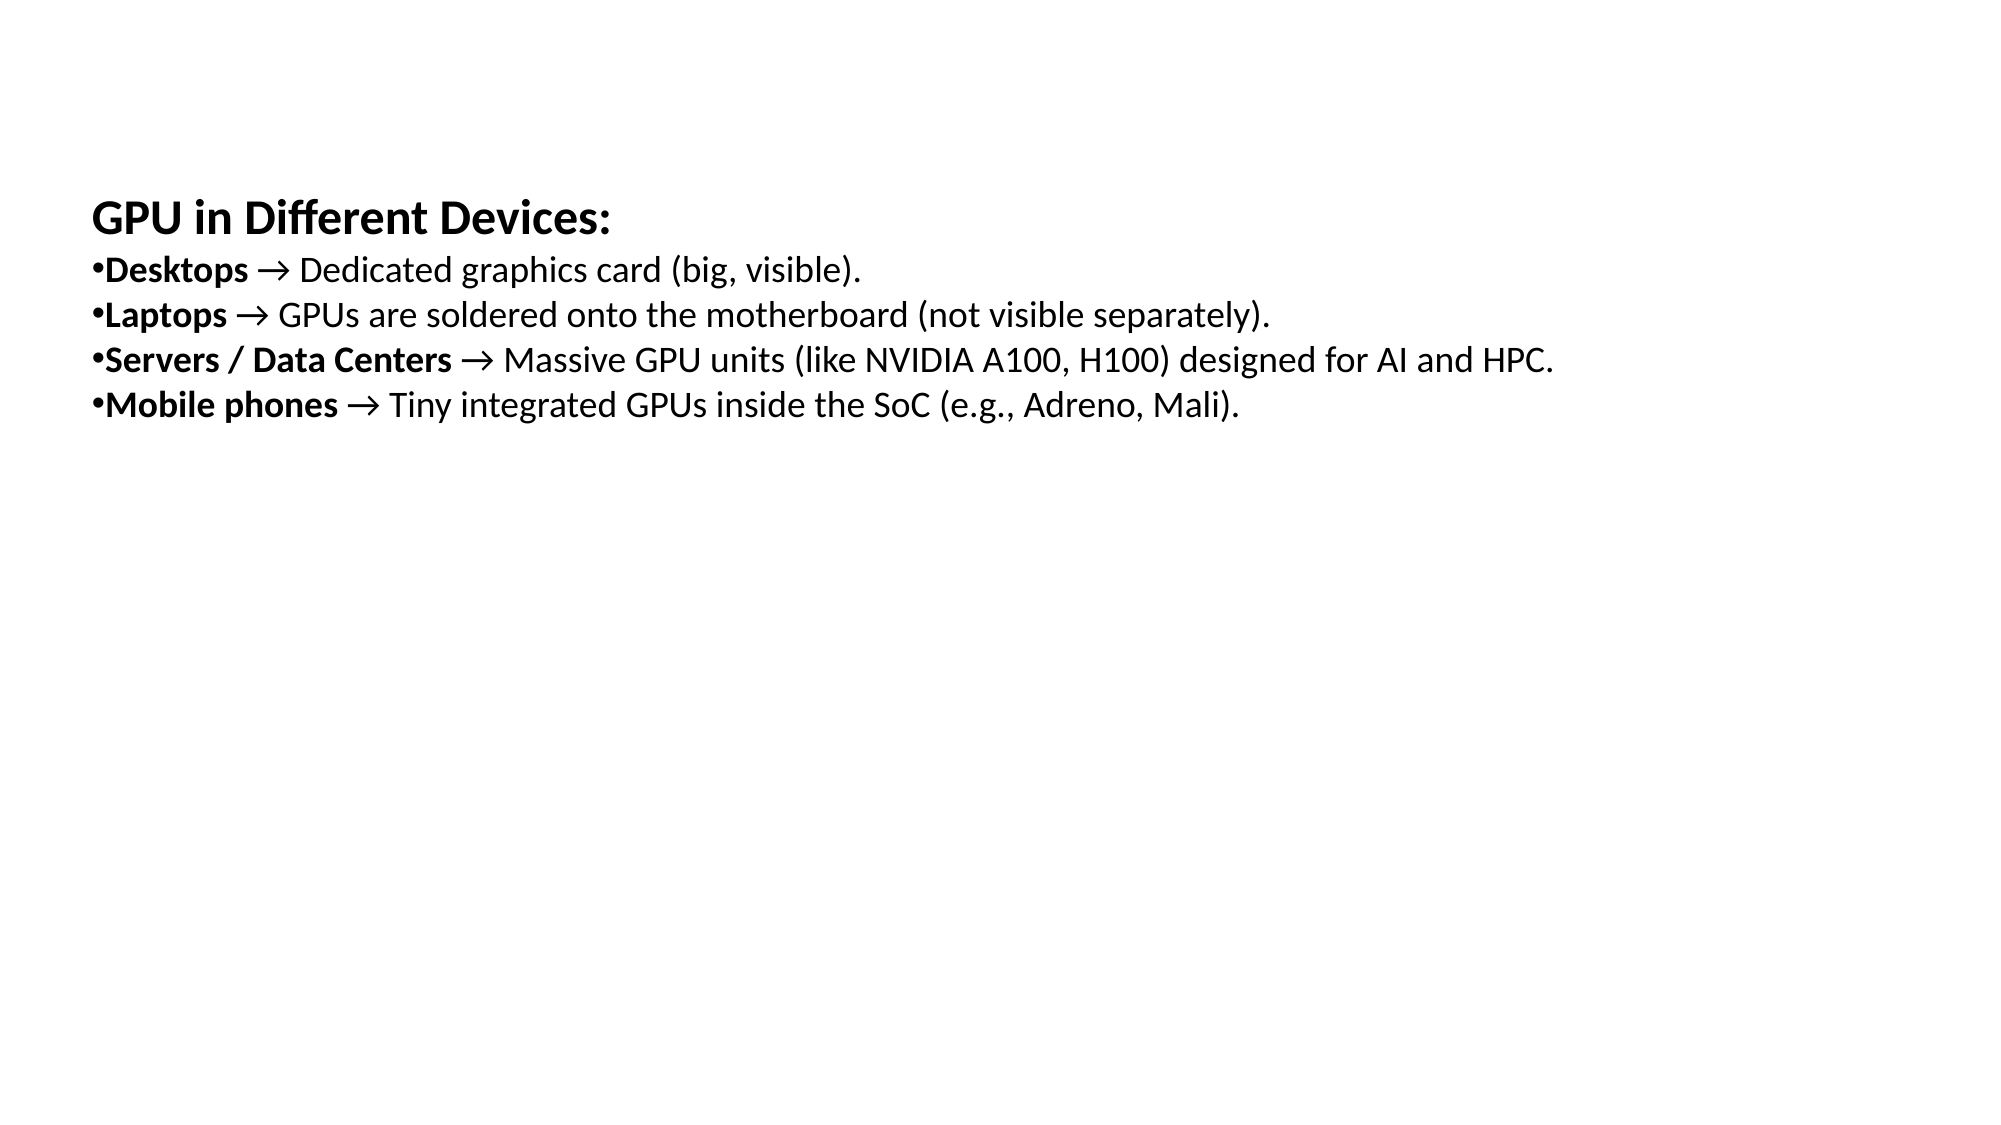

GPU in Different Devices:
Desktops → Dedicated graphics card (big, visible).
Laptops → GPUs are soldered onto the motherboard (not visible separately).
Servers / Data Centers → Massive GPU units (like NVIDIA A100, H100) designed for AI and HPC.
Mobile phones → Tiny integrated GPUs inside the SoC (e.g., Adreno, Mali).